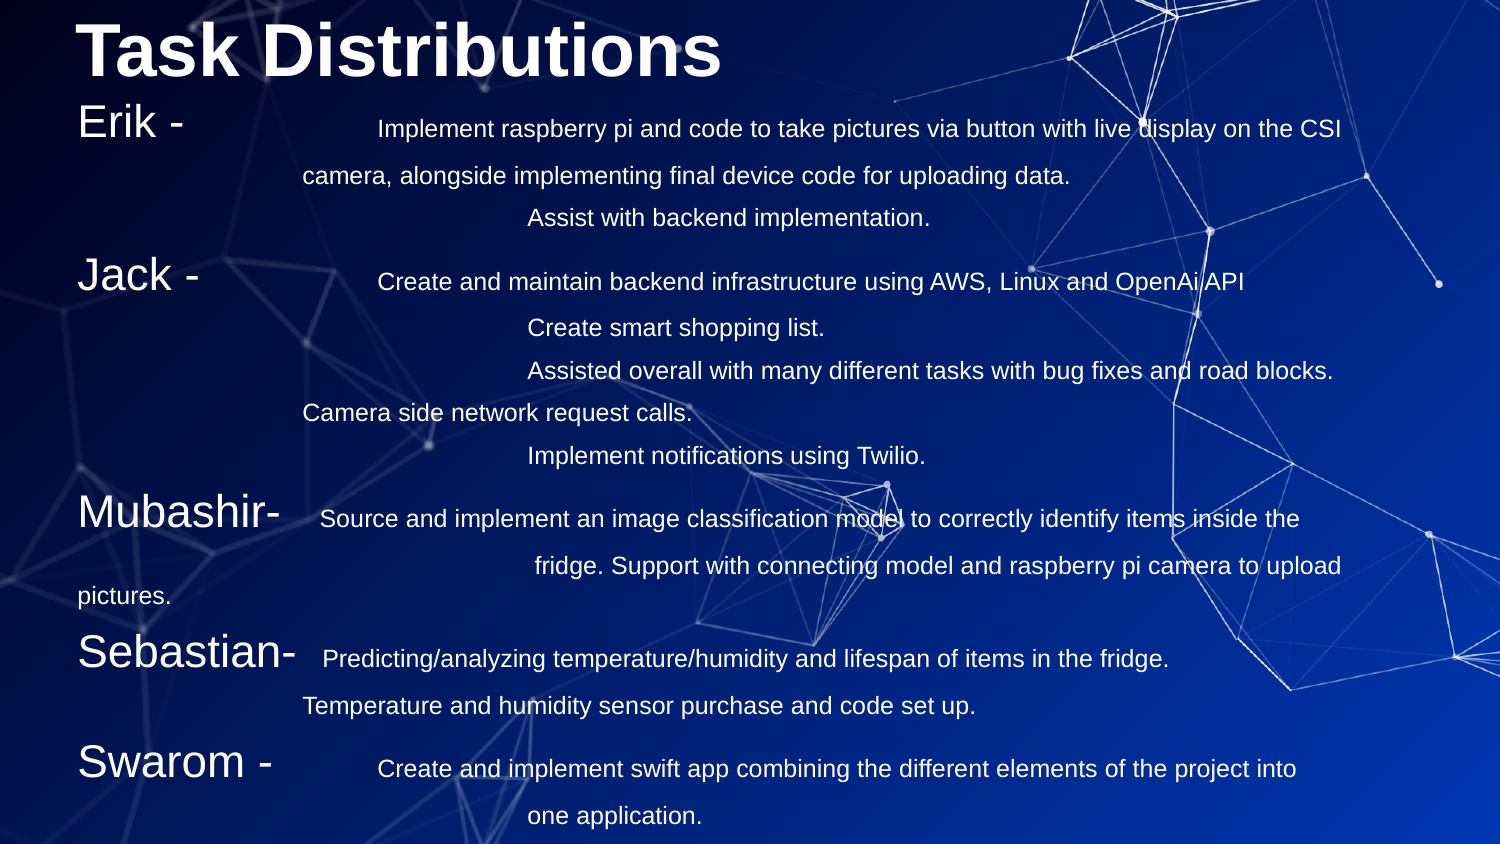

# Task Distributions
Erik - 		Implement raspberry pi and code to take pictures via button with live display on the CSI
camera, alongside implementing final device code for uploading data.
			Assist with backend implementation.
Jack - 		Create and maintain backend infrastructure using AWS, Linux and OpenAi API
	  		Create smart shopping list.
			Assisted overall with many different tasks with bug fixes and road blocks.
Camera side network request calls.
			Implement notifications using Twilio.
Mubashir-   Source and implement an image classification model to correctly identify items inside the
			 fridge. Support with connecting model and raspberry pi camera to upload pictures.
Sebastian-  Predicting/analyzing temperature/humidity and lifespan of items in the fridge.
Temperature and humidity sensor purchase and code set up.
Swarom - 	Create and implement swift app combining the different elements of the project into
			one application.